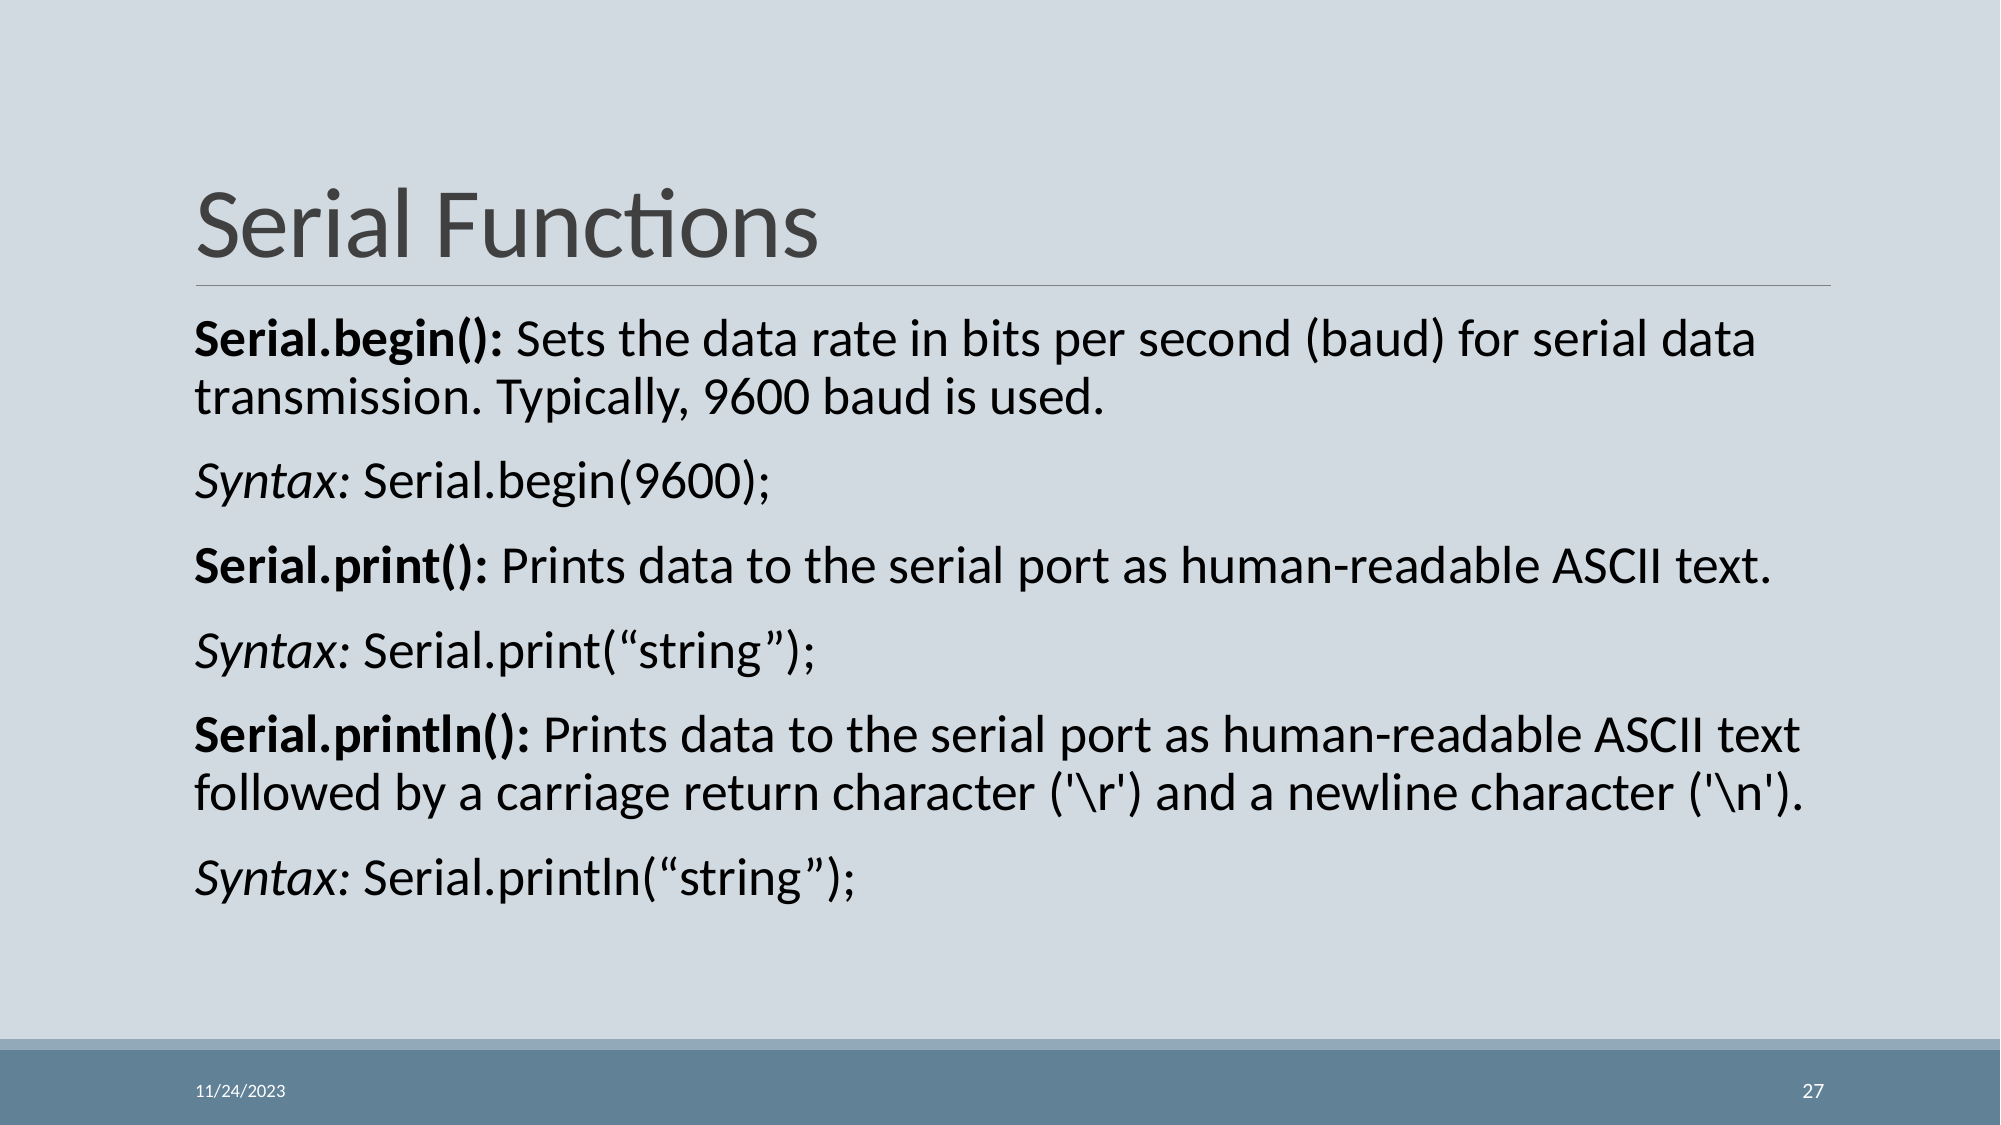

# Serial Functions
Serial.begin(): Sets the data rate in bits per second (baud) for serial data transmission. Typically, 9600 baud is used.
Syntax: Serial.begin(9600);
Serial.print(): Prints data to the serial port as human-readable ASCII text.
Syntax: Serial.print(“string”);
Serial.println(): Prints data to the serial port as human-readable ASCII text followed by a carriage return character ('\r') and a newline character ('\n').
Syntax: Serial.println(“string”);
11/24/2023
27